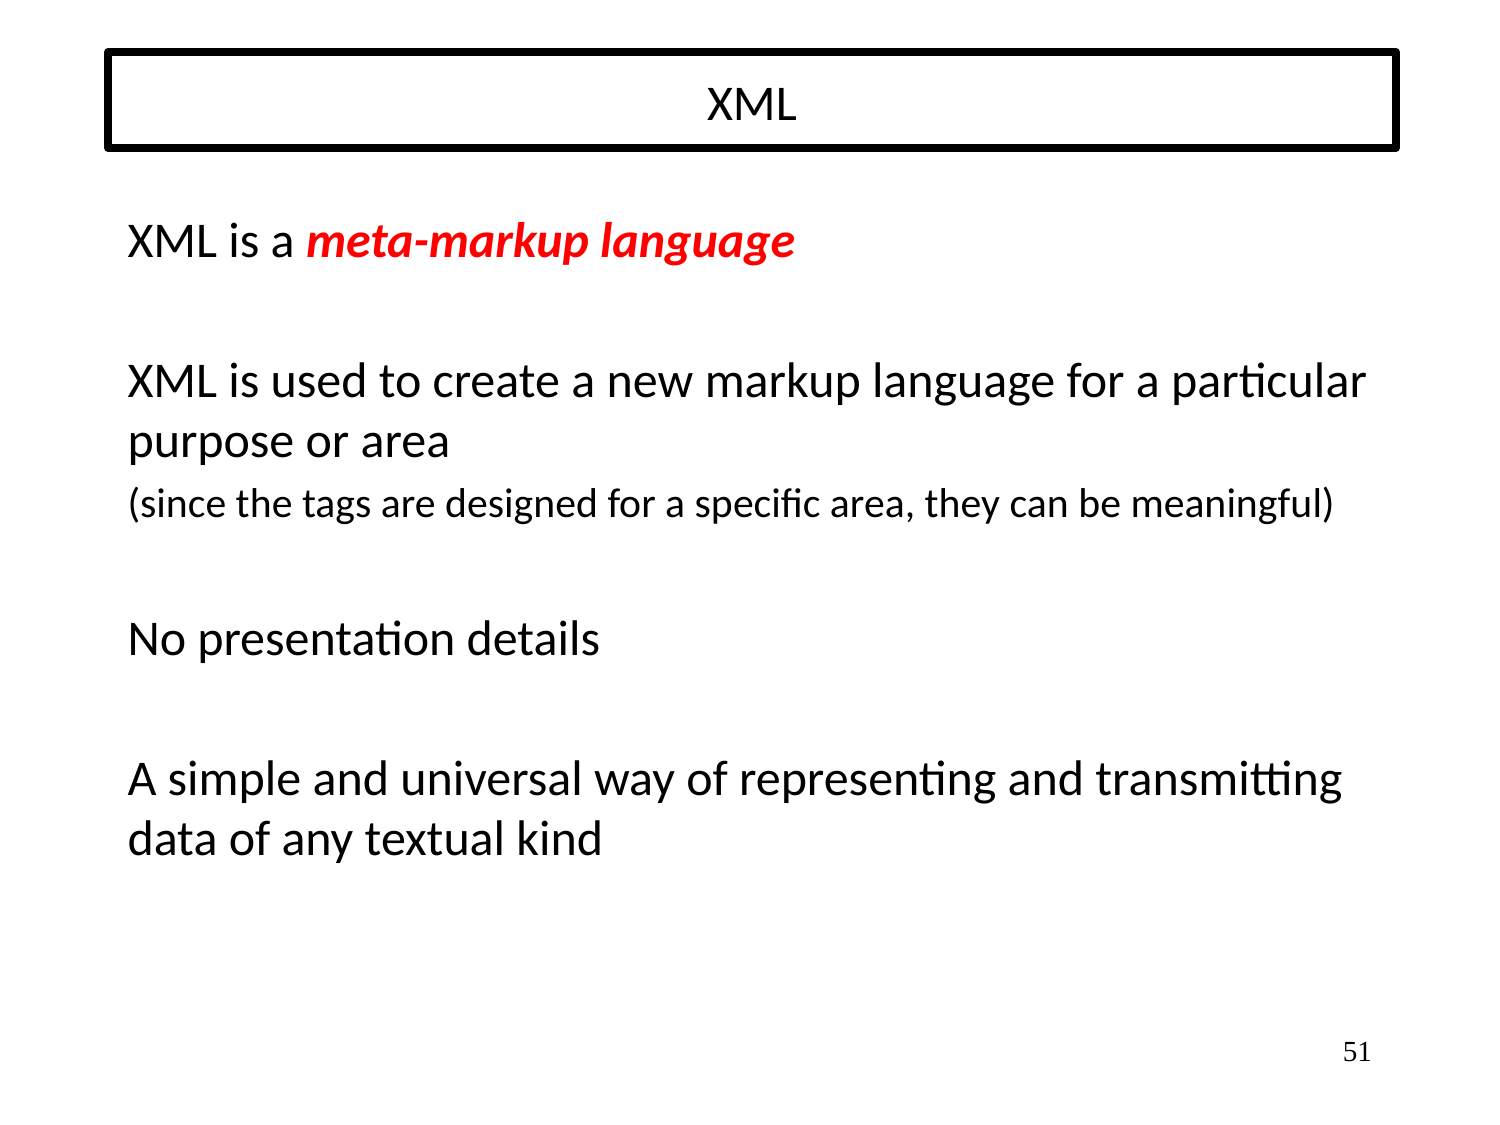

# XML
XML is a meta-markup language

XML is used to create a new markup language for a particular purpose or area
(since the tags are designed for a specific area, they can be meaningful)

No presentation details

A simple and universal way of representing and transmitting data of any textual kind

51